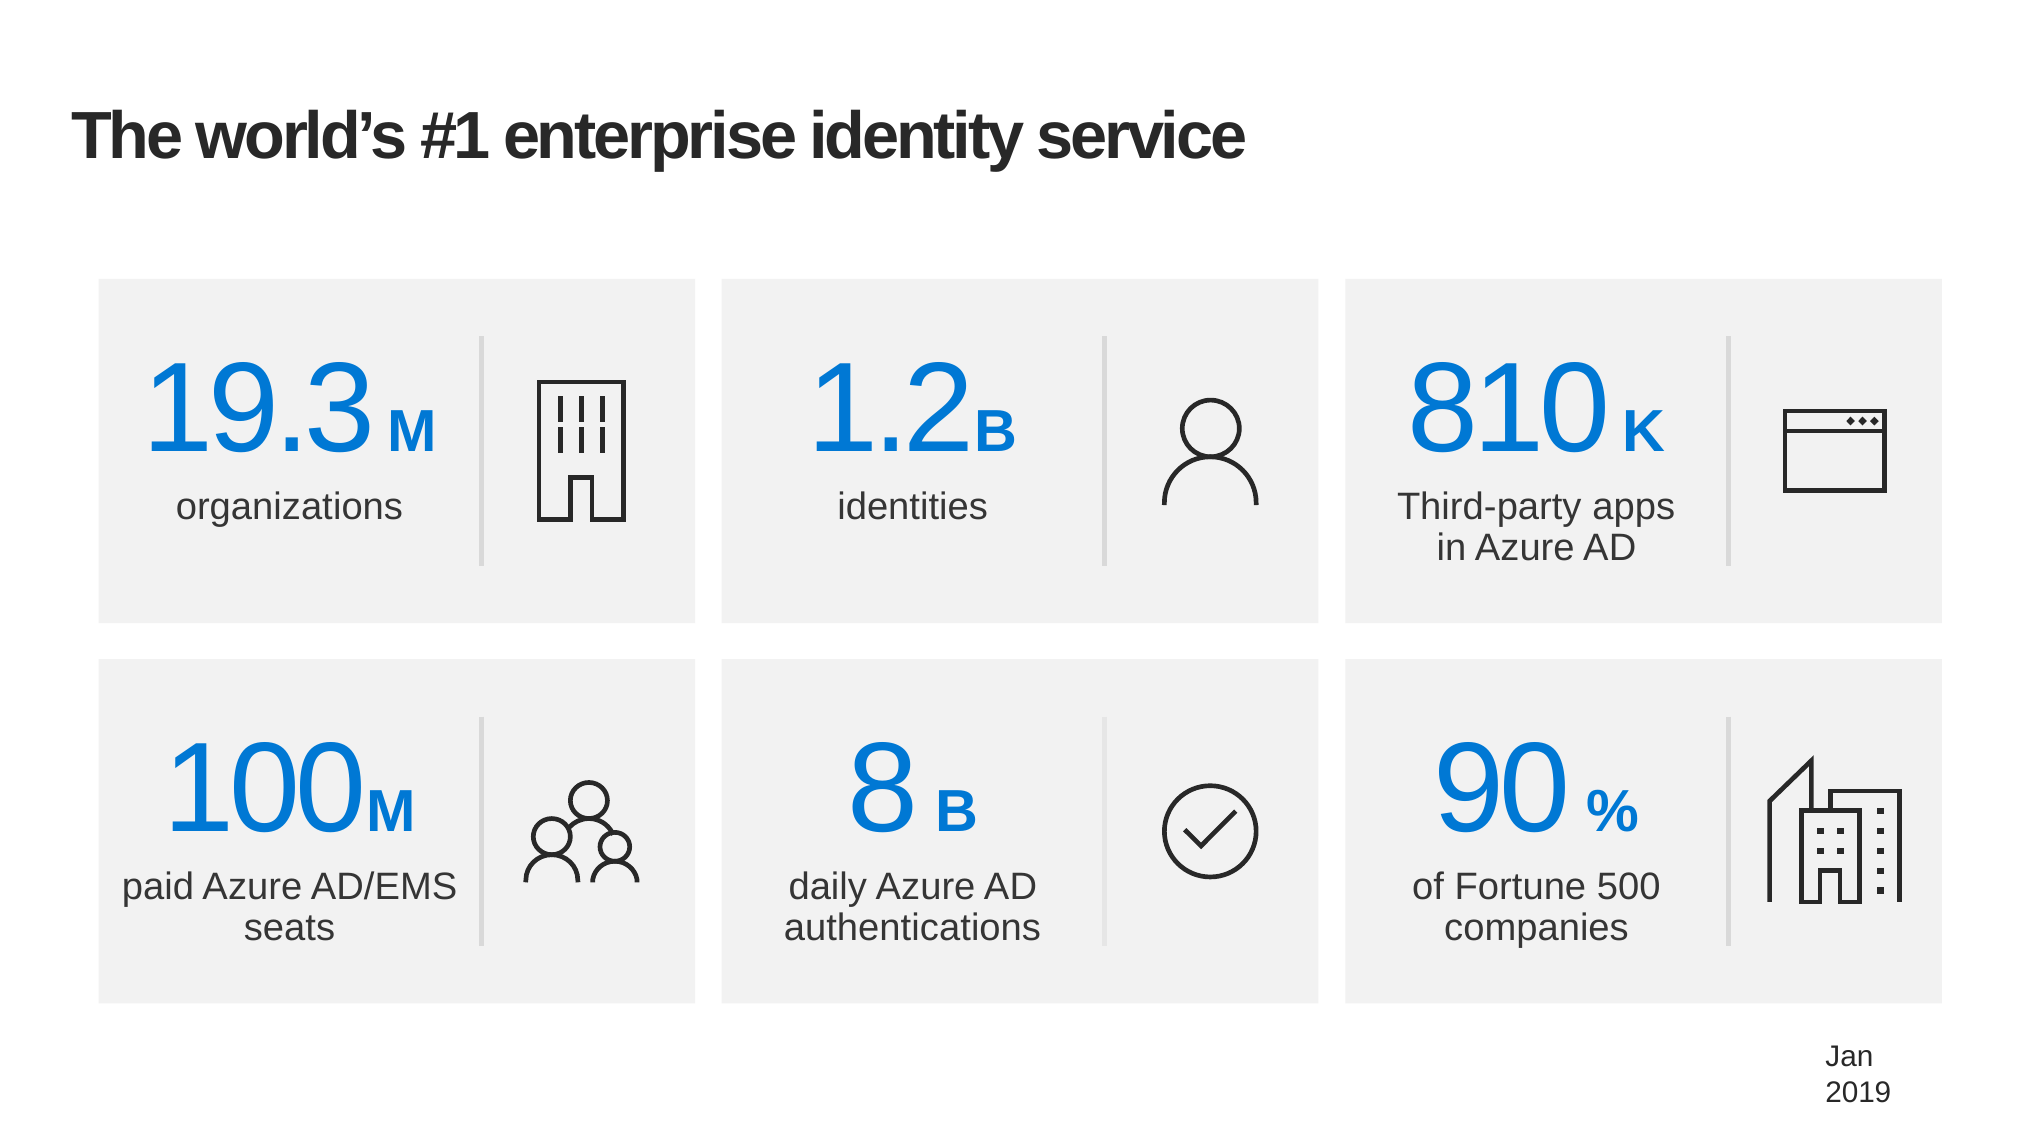

# The world’s #1 enterprise identity service

19.3 M
1.2B
810 K

organizations
identities
Third-party apps
in Azure AD

100M
8 B
90 %

paid Azure AD/EMS seats
daily Azure AD authentications
of Fortune 500 companies
Jan 2019